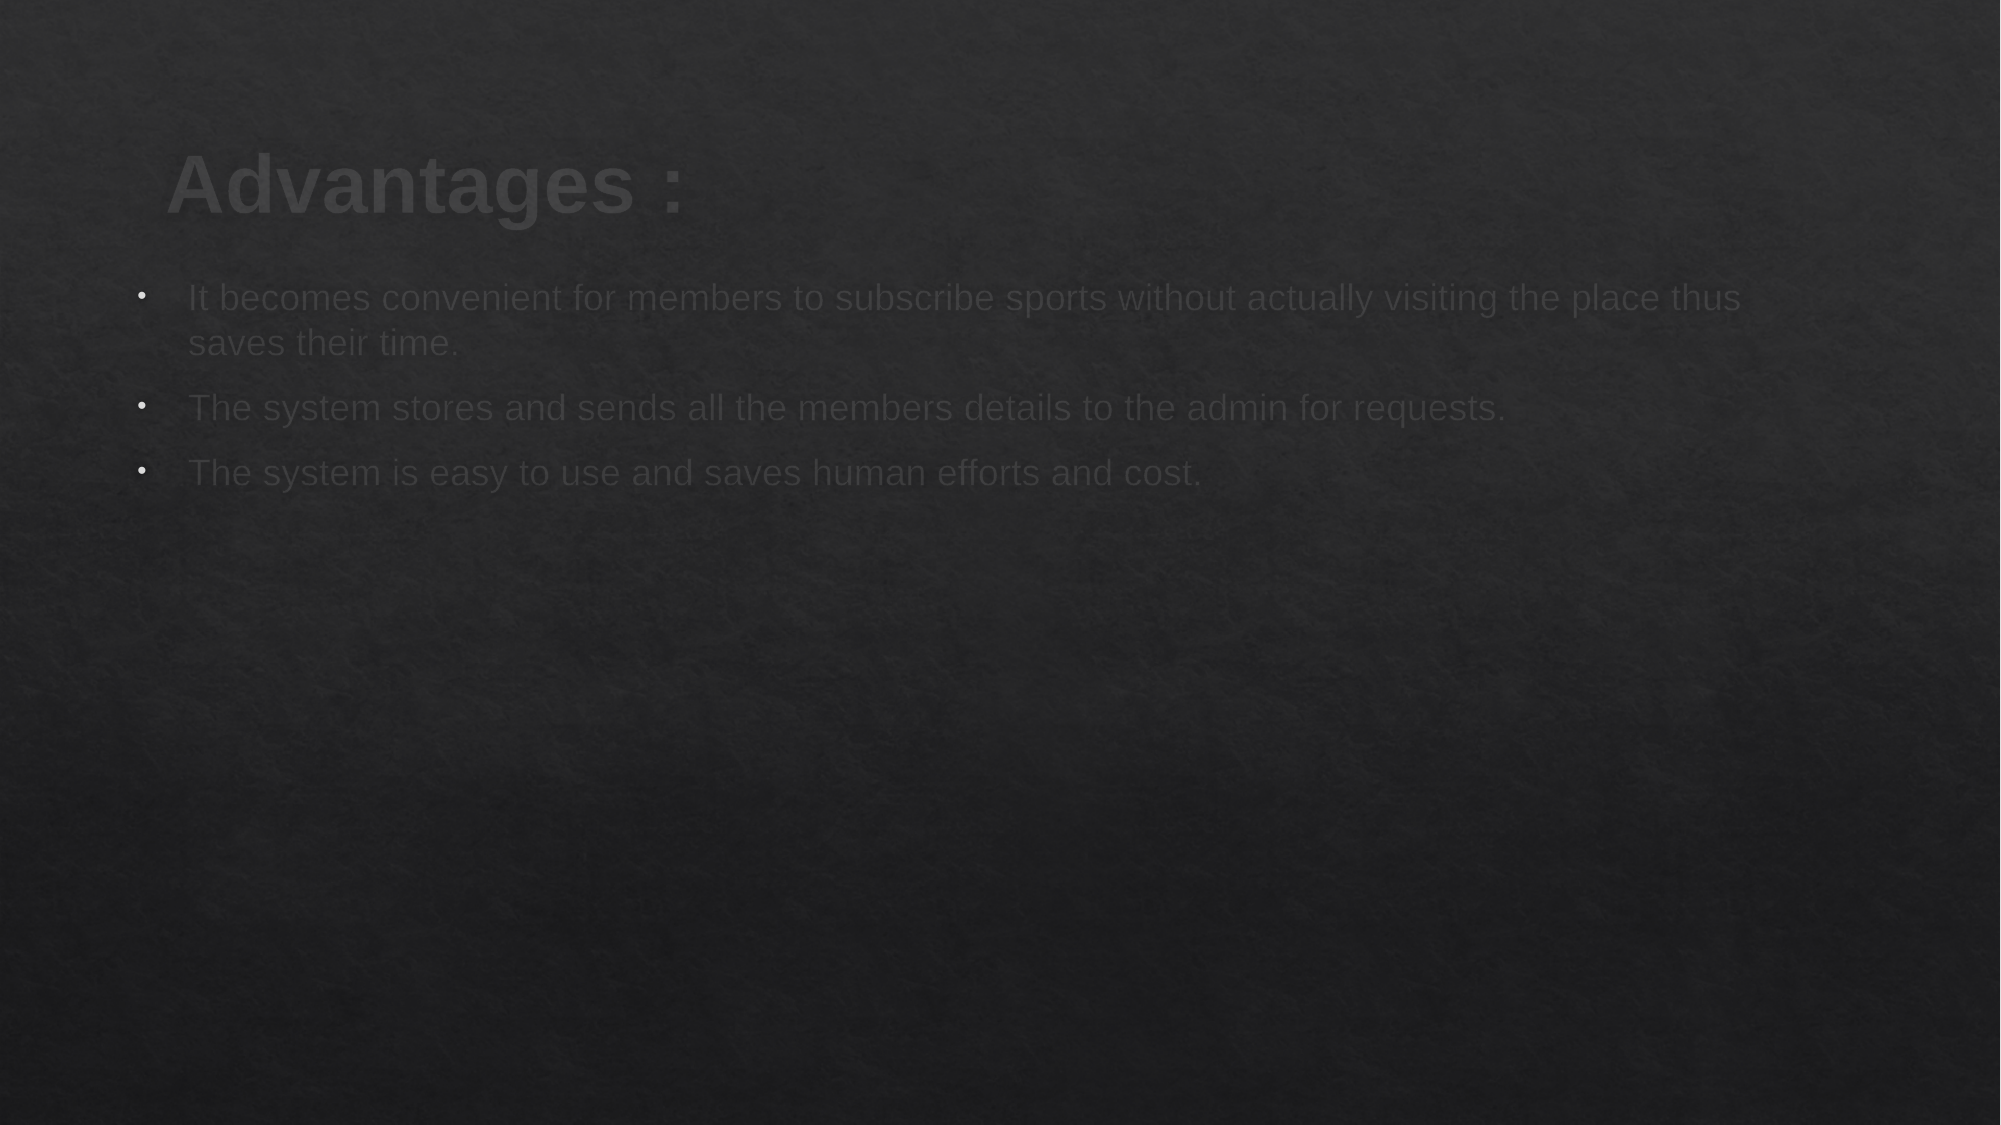

# Advantages :
It becomes convenient for members to subscribe sports without actually visiting the place thus saves their time.
The system stores and sends all the members details to the admin for requests.
The system is easy to use and saves human efforts and cost.